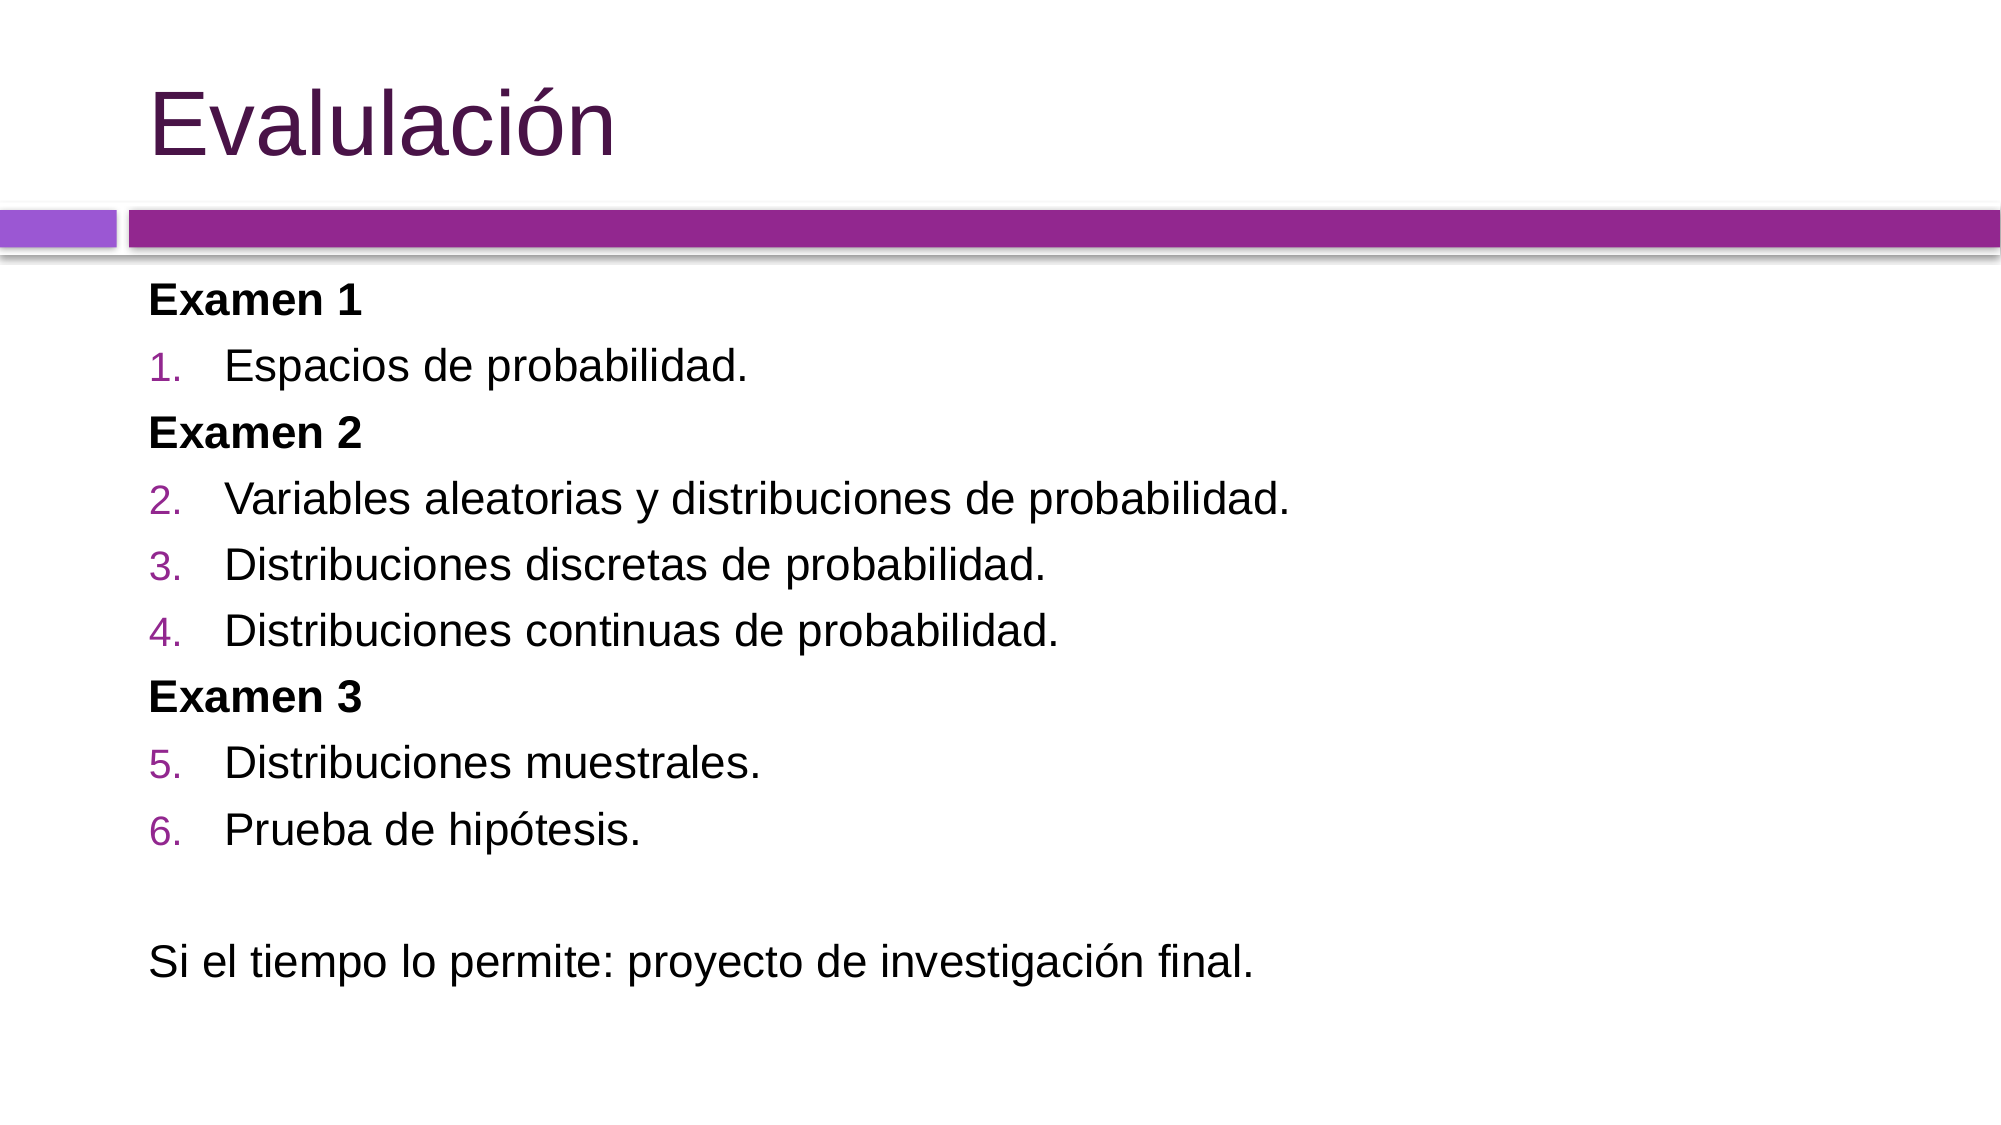

# Evalulación
Examen 1
Espacios de probabilidad.
Examen 2
Variables aleatorias y distribuciones de probabilidad.
Distribuciones discretas de probabilidad.
Distribuciones continuas de probabilidad.
Examen 3
Distribuciones muestrales.
Prueba de hipótesis.

Si el tiempo lo permite: proyecto de investigación final.